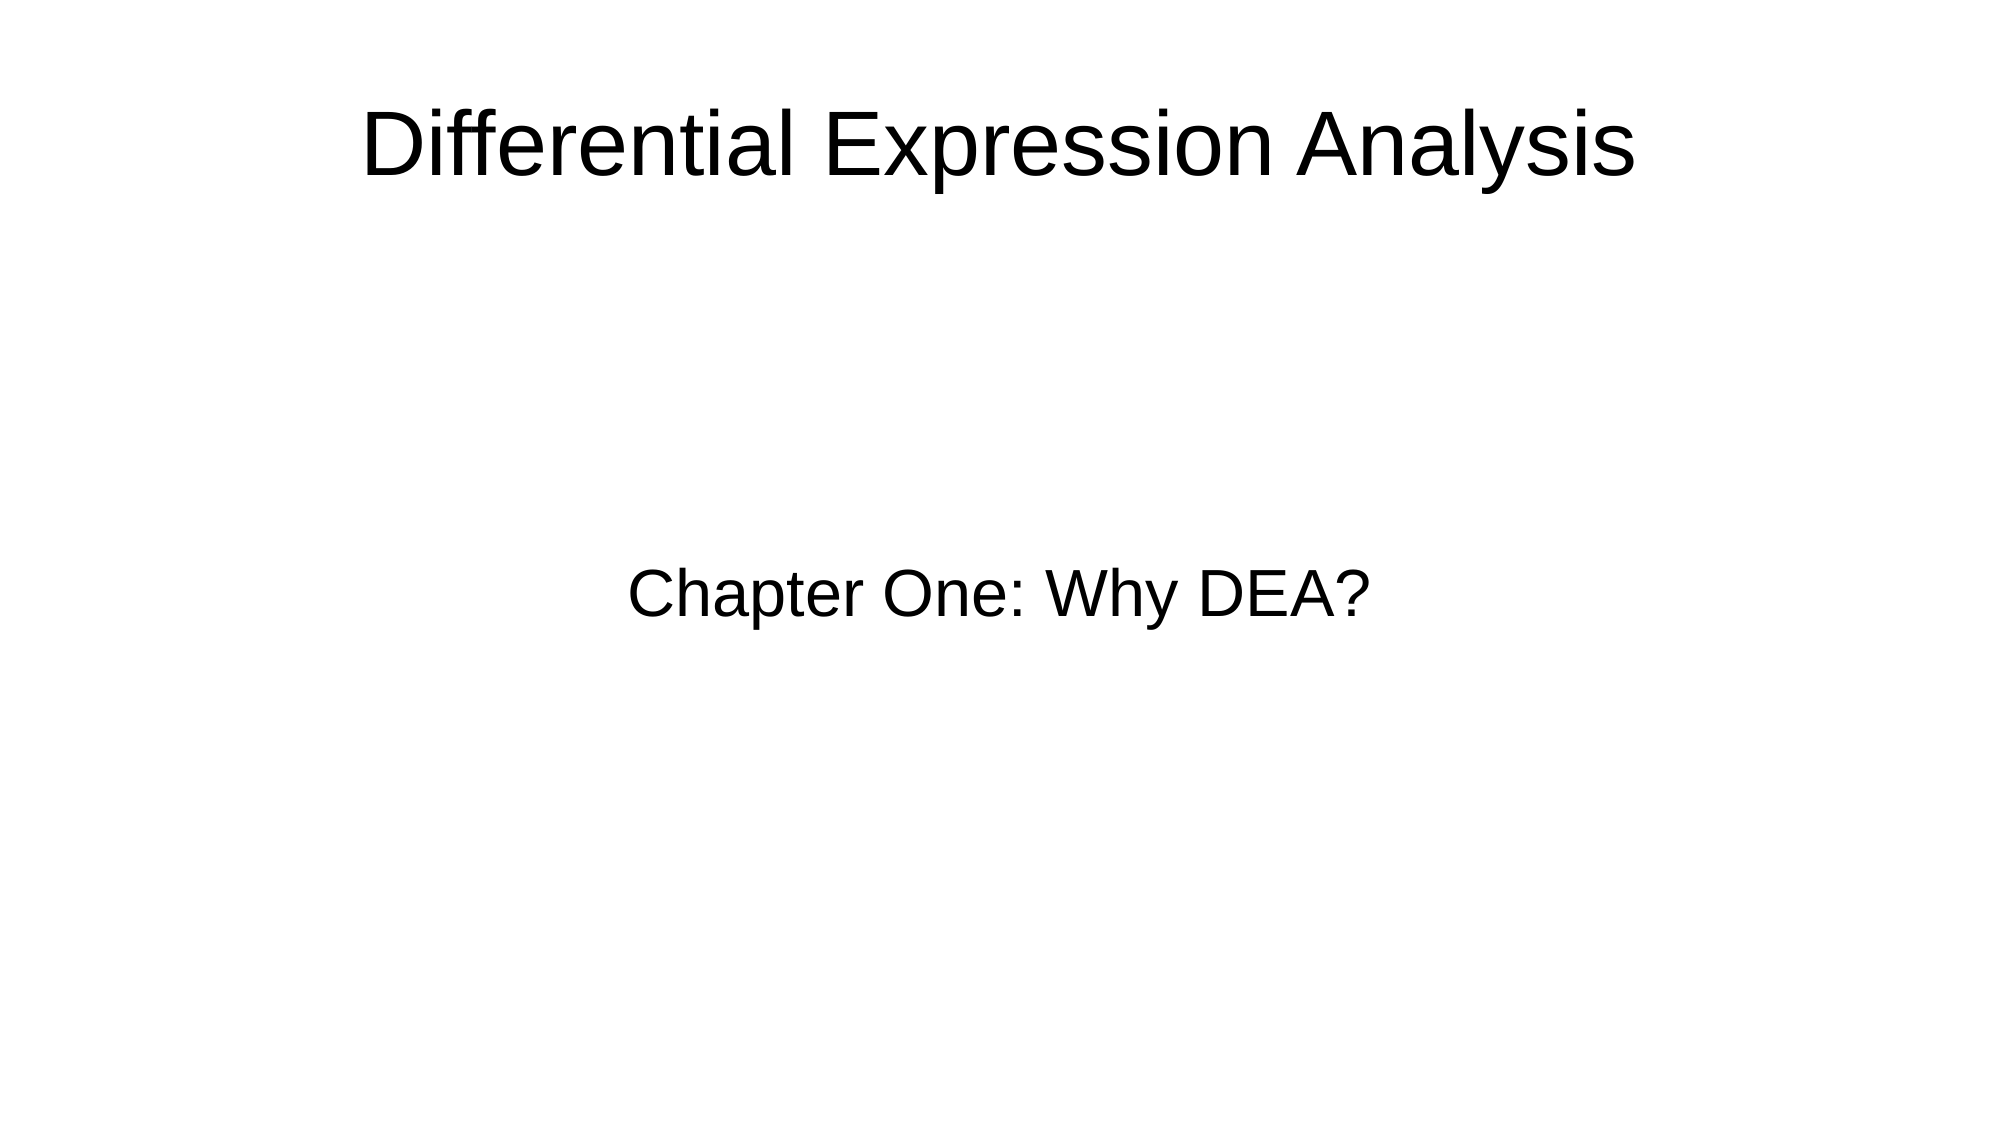

Differential Expression Analysis
Chapter One: Why DEA?